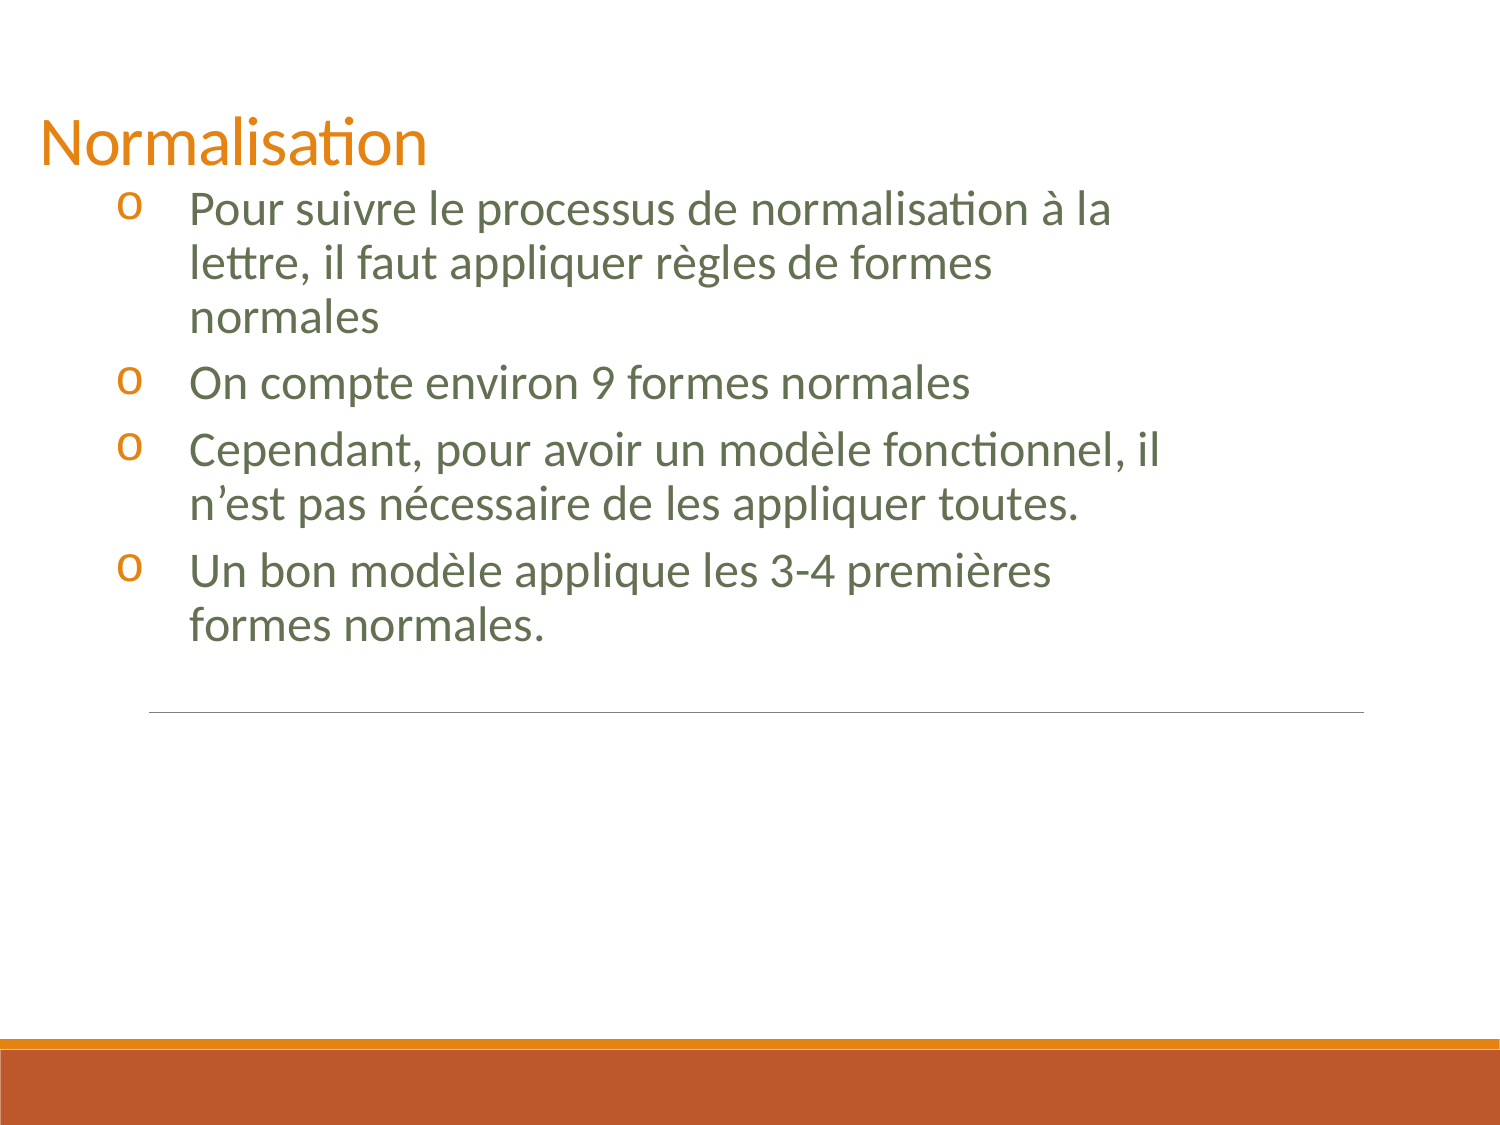

# Normalisation
Pour suivre le processus de normalisation à la lettre, il faut appliquer règles de formes normales
On compte environ 9 formes normales
Cependant, pour avoir un modèle fonctionnel, il n’est pas nécessaire de les appliquer toutes.
Un bon modèle applique les 3-4 premières formes normales.